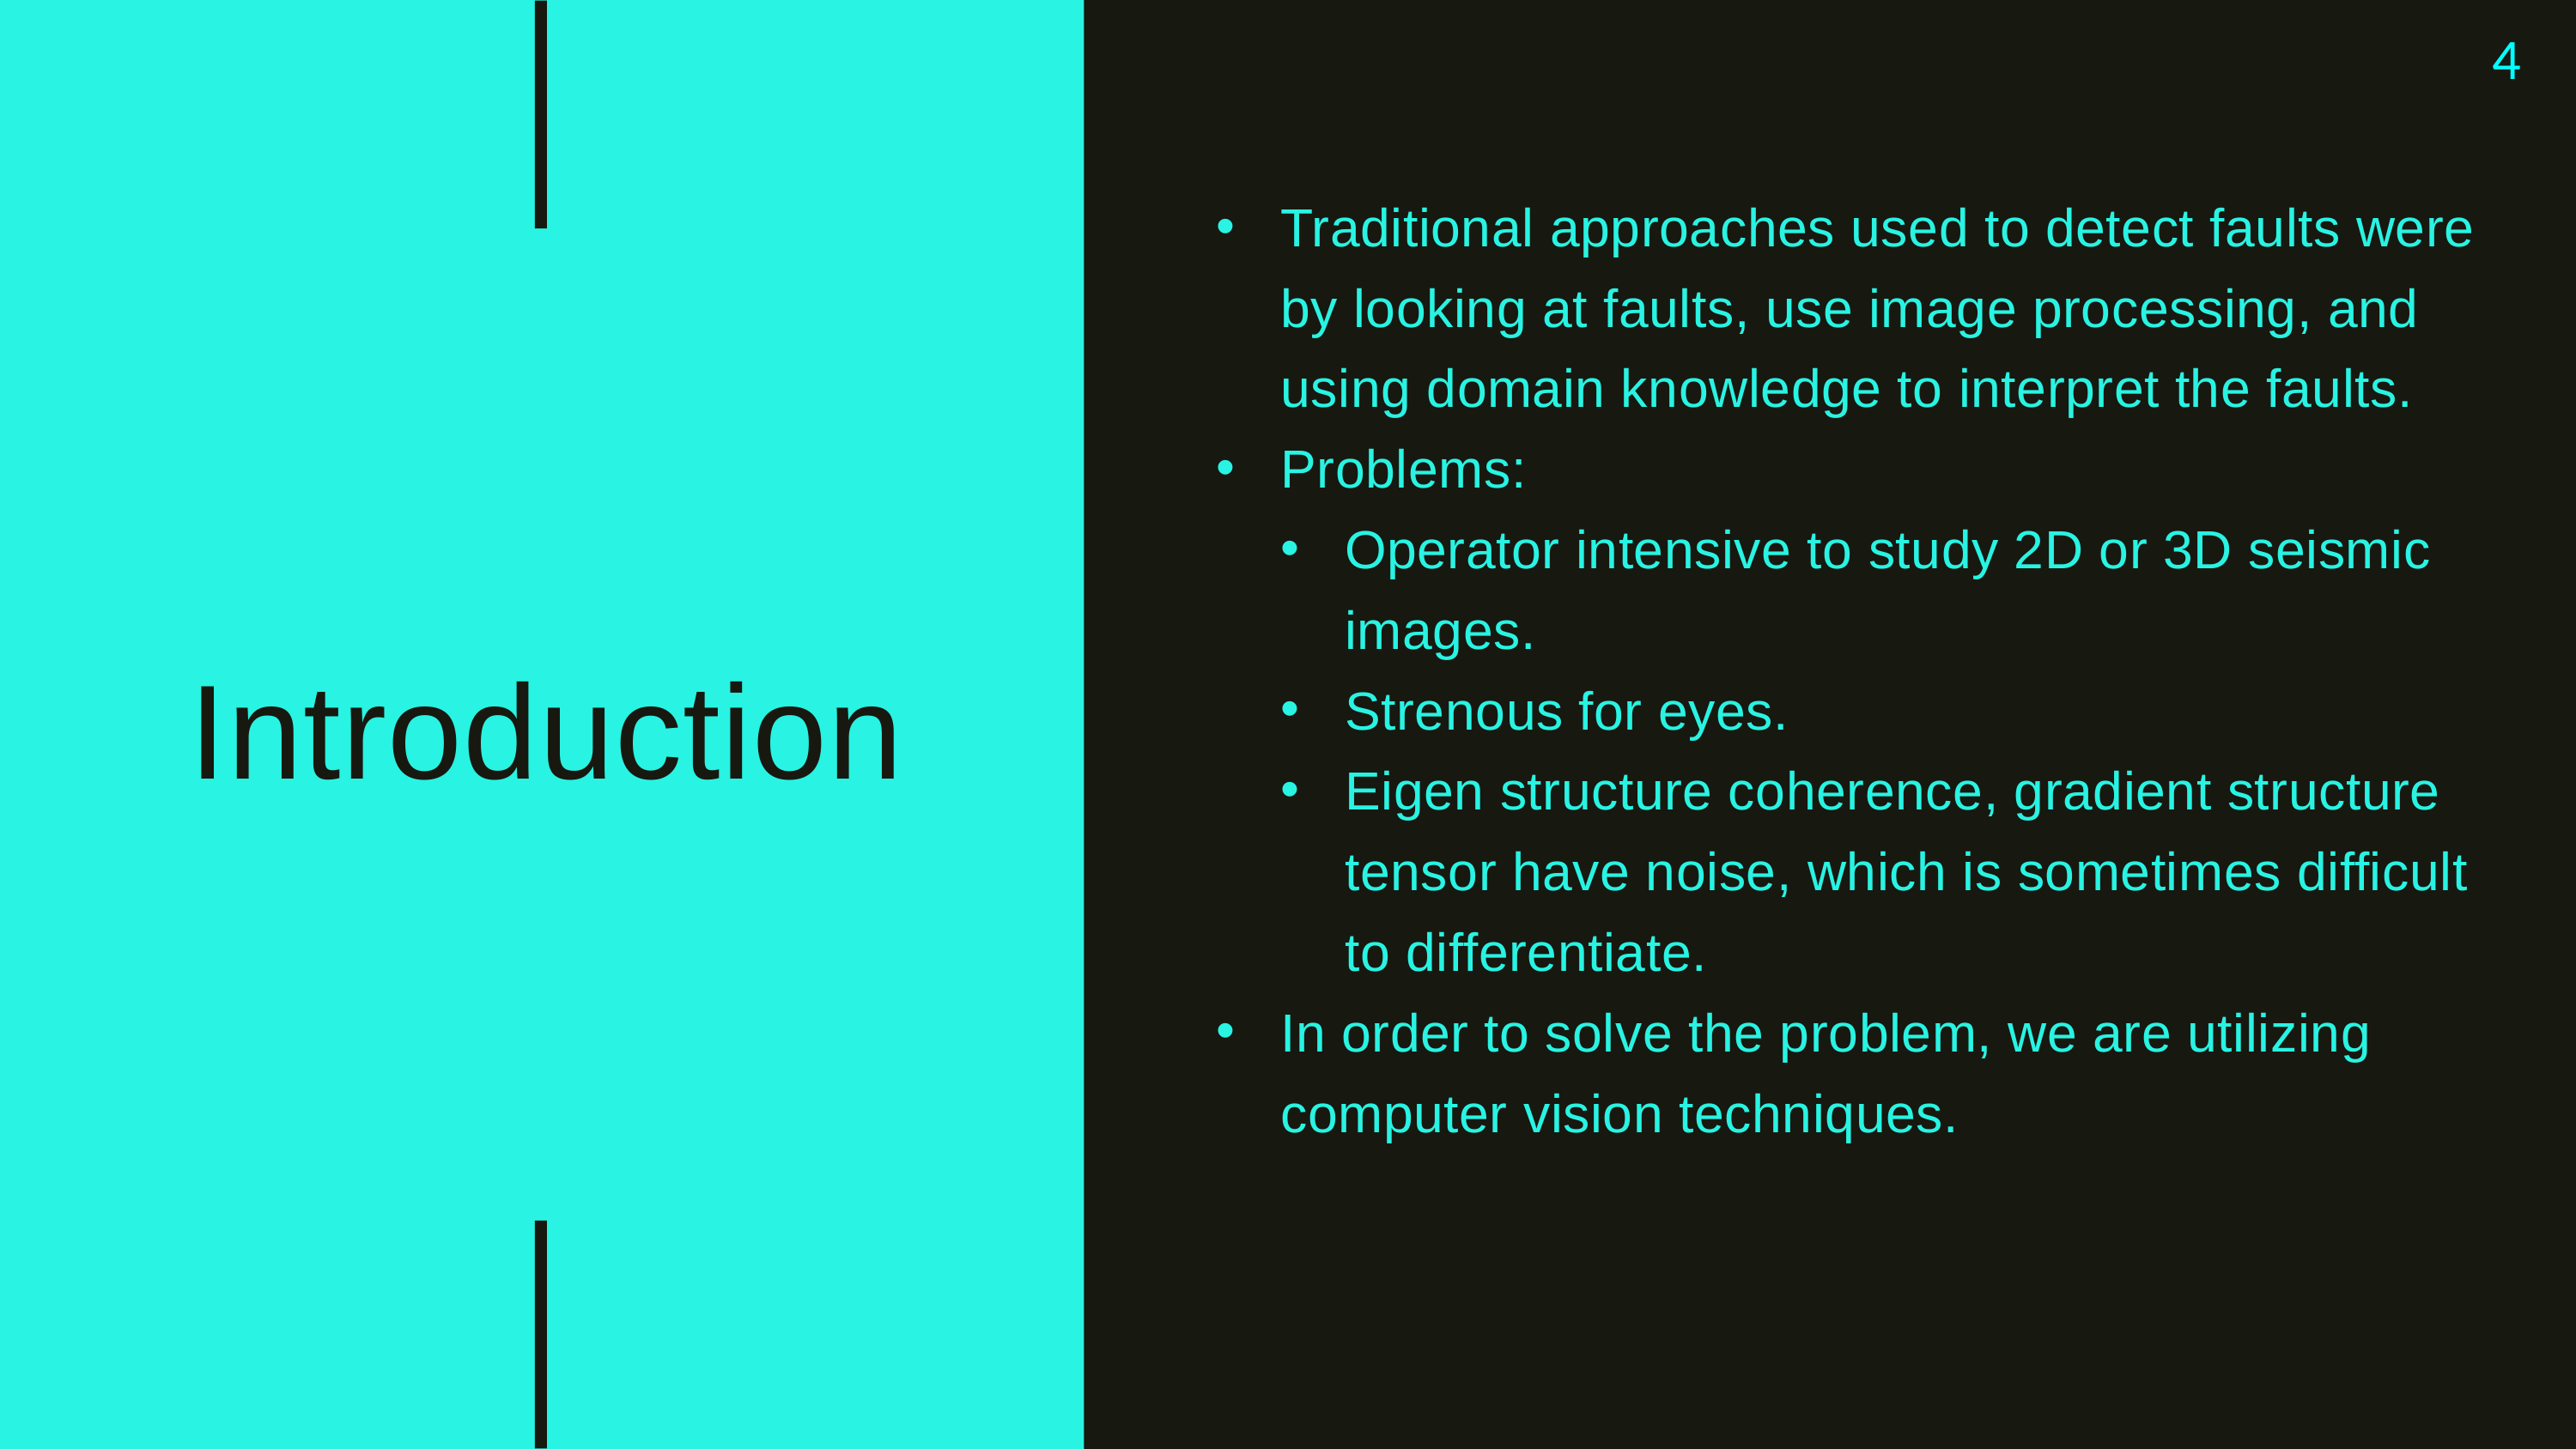

4
Traditional approaches used to detect faults were by looking at faults, use image processing, and using domain knowledge to interpret the faults.
Problems:
Operator intensive to study 2D or 3D seismic images.
Strenous for eyes.
Eigen structure coherence, gradient structure tensor have noise, which is sometimes difficult to differentiate.
In order to solve the problem, we are utilizing computer vision techniques.

Introduction